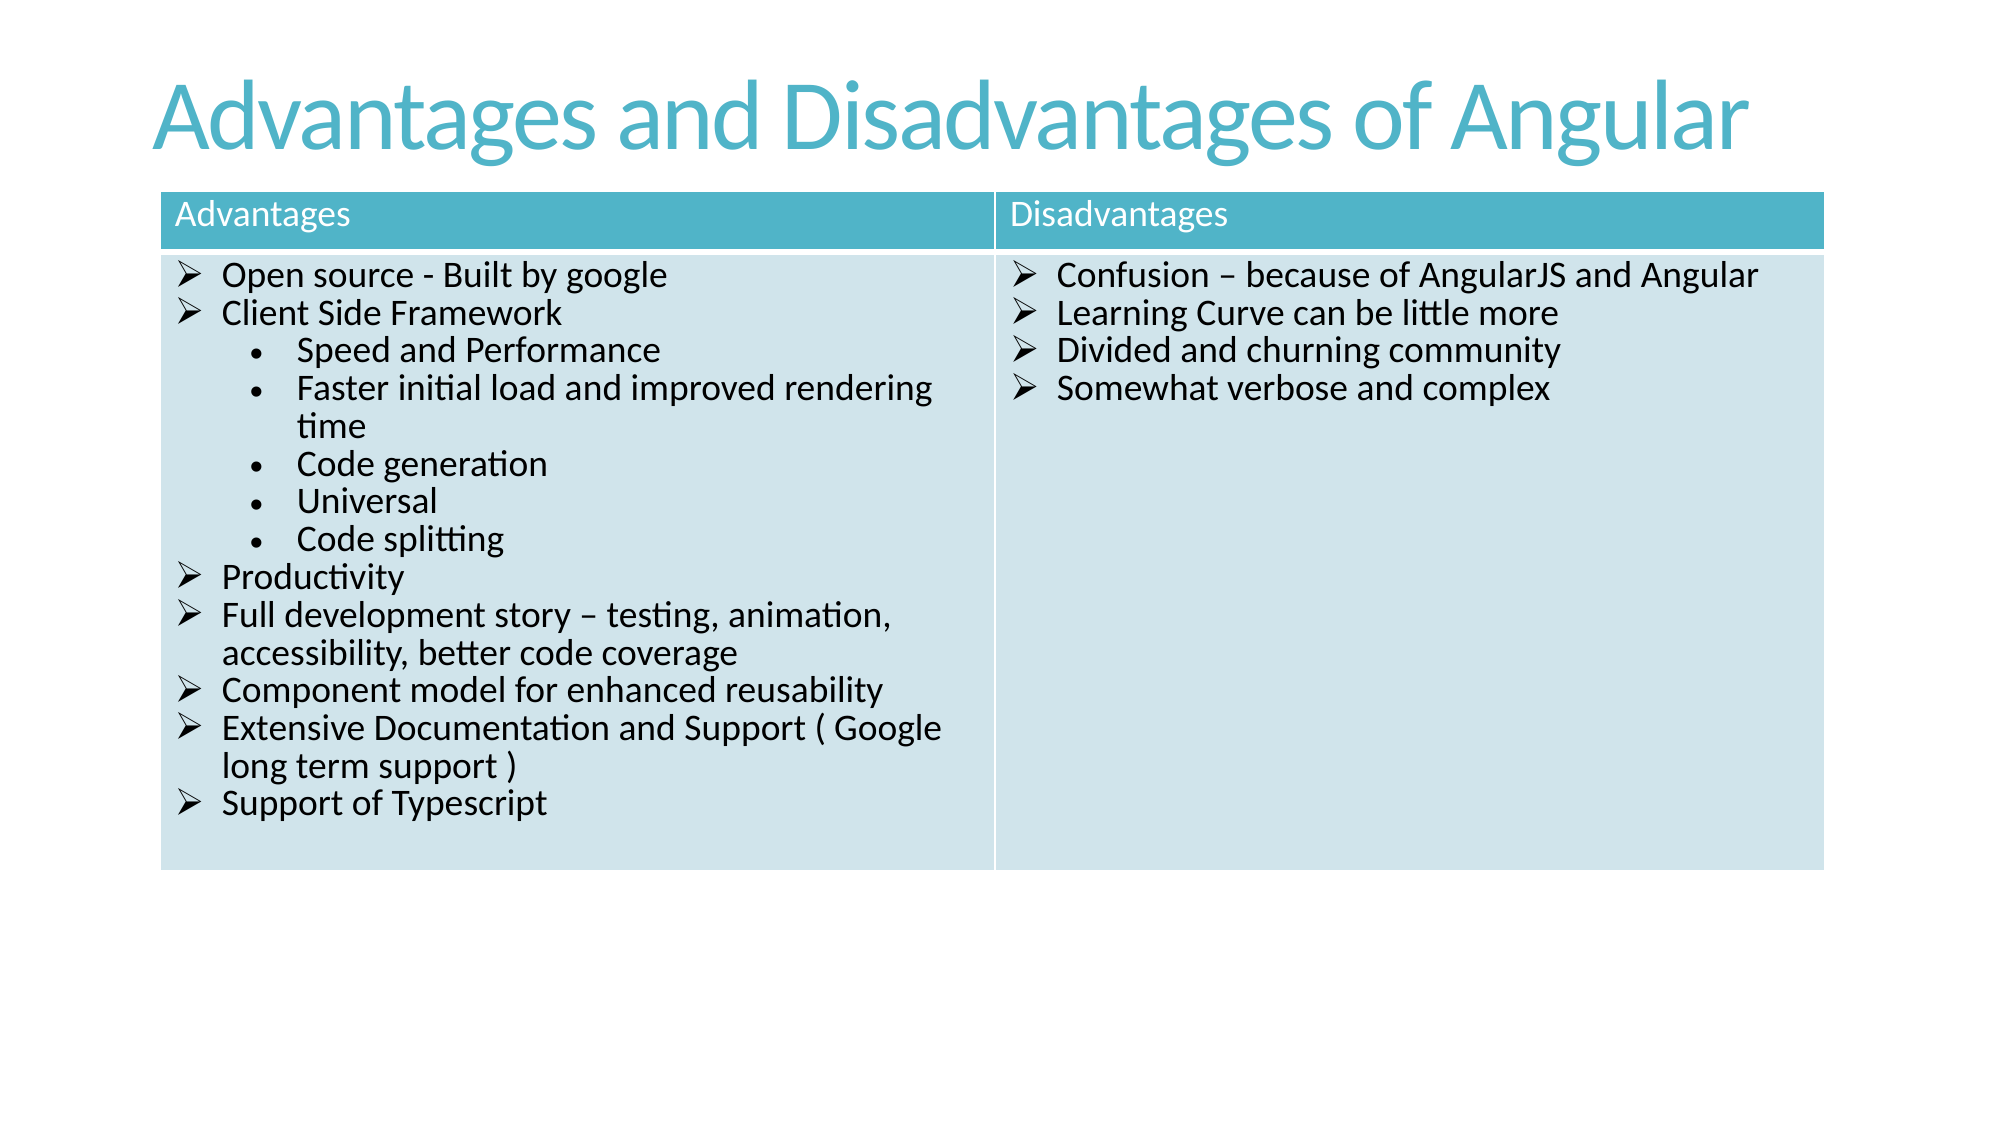

# Advantages and Disadvantages of Angular
| Advantages | Disadvantages |
| --- | --- |
| Open source - Built by google Client Side Framework Speed and Performance Faster initial load and improved rendering time Code generation Universal Code splitting Productivity Full development story – testing, animation, accessibility, better code coverage Component model for enhanced reusability Extensive Documentation and Support ( Google long term support ) Support of Typescript | Confusion – because of AngularJS and Angular Learning Curve can be little more Divided and churning community Somewhat verbose and complex |